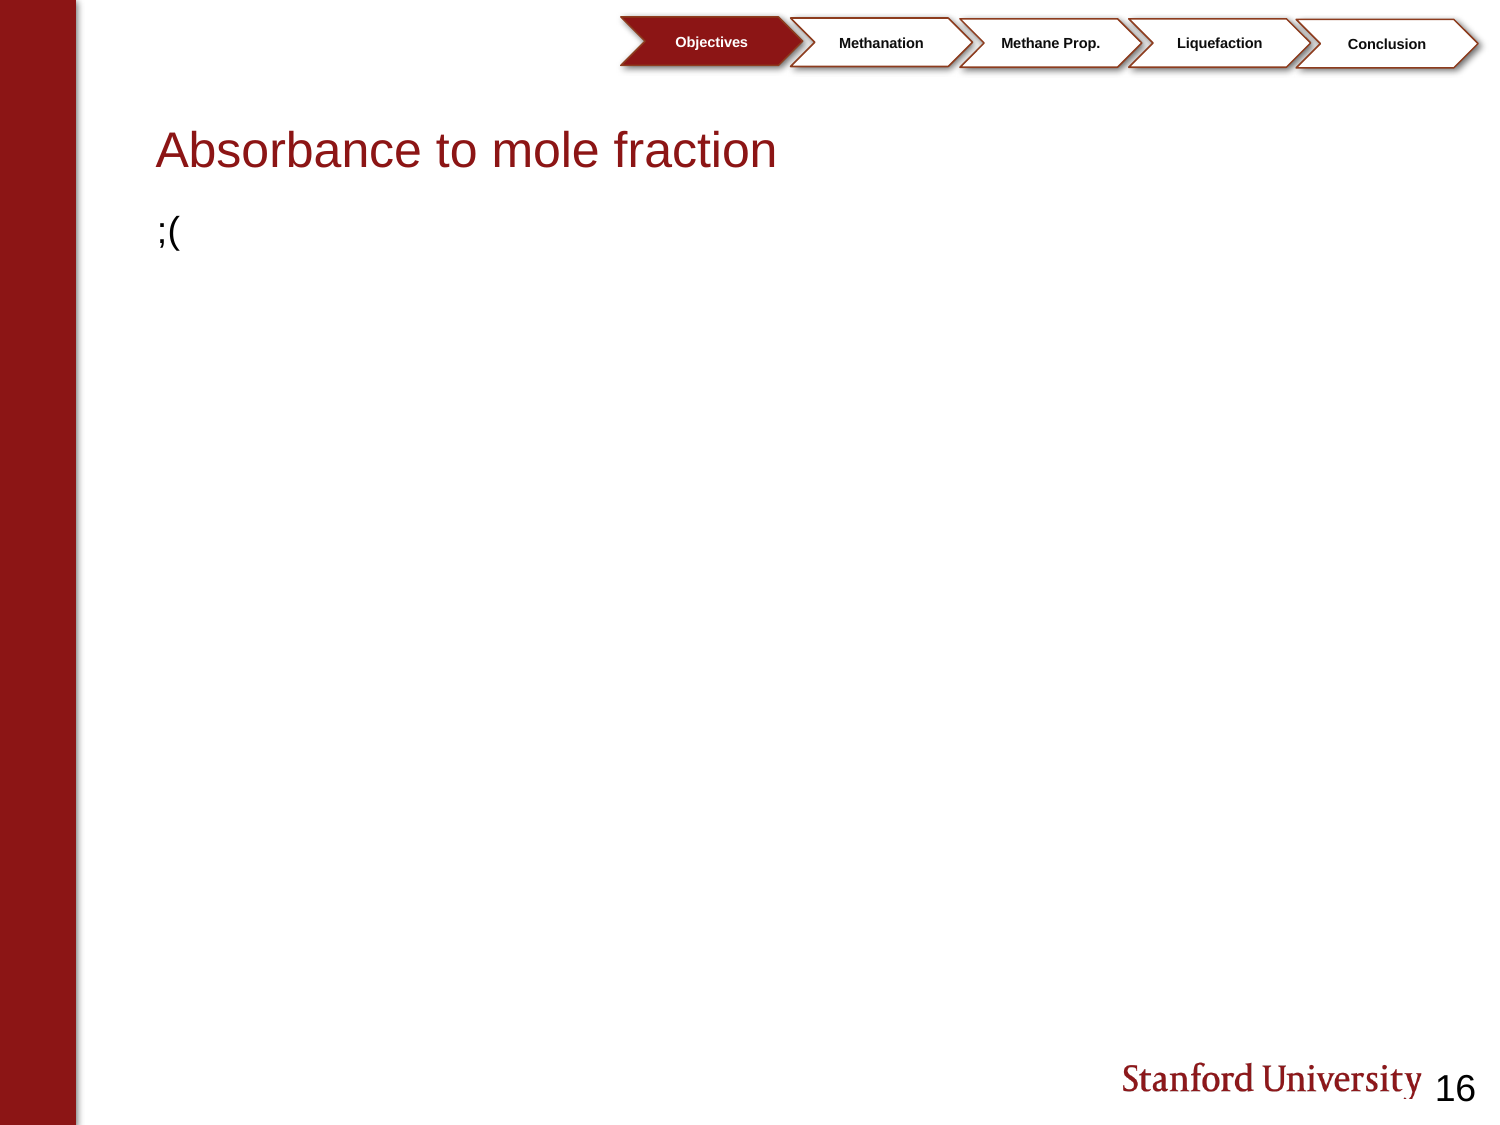

Objectives
Methanation
Methane Prop.
Liquefaction
Conclusion
# Absorbance to mole fraction
;(
16